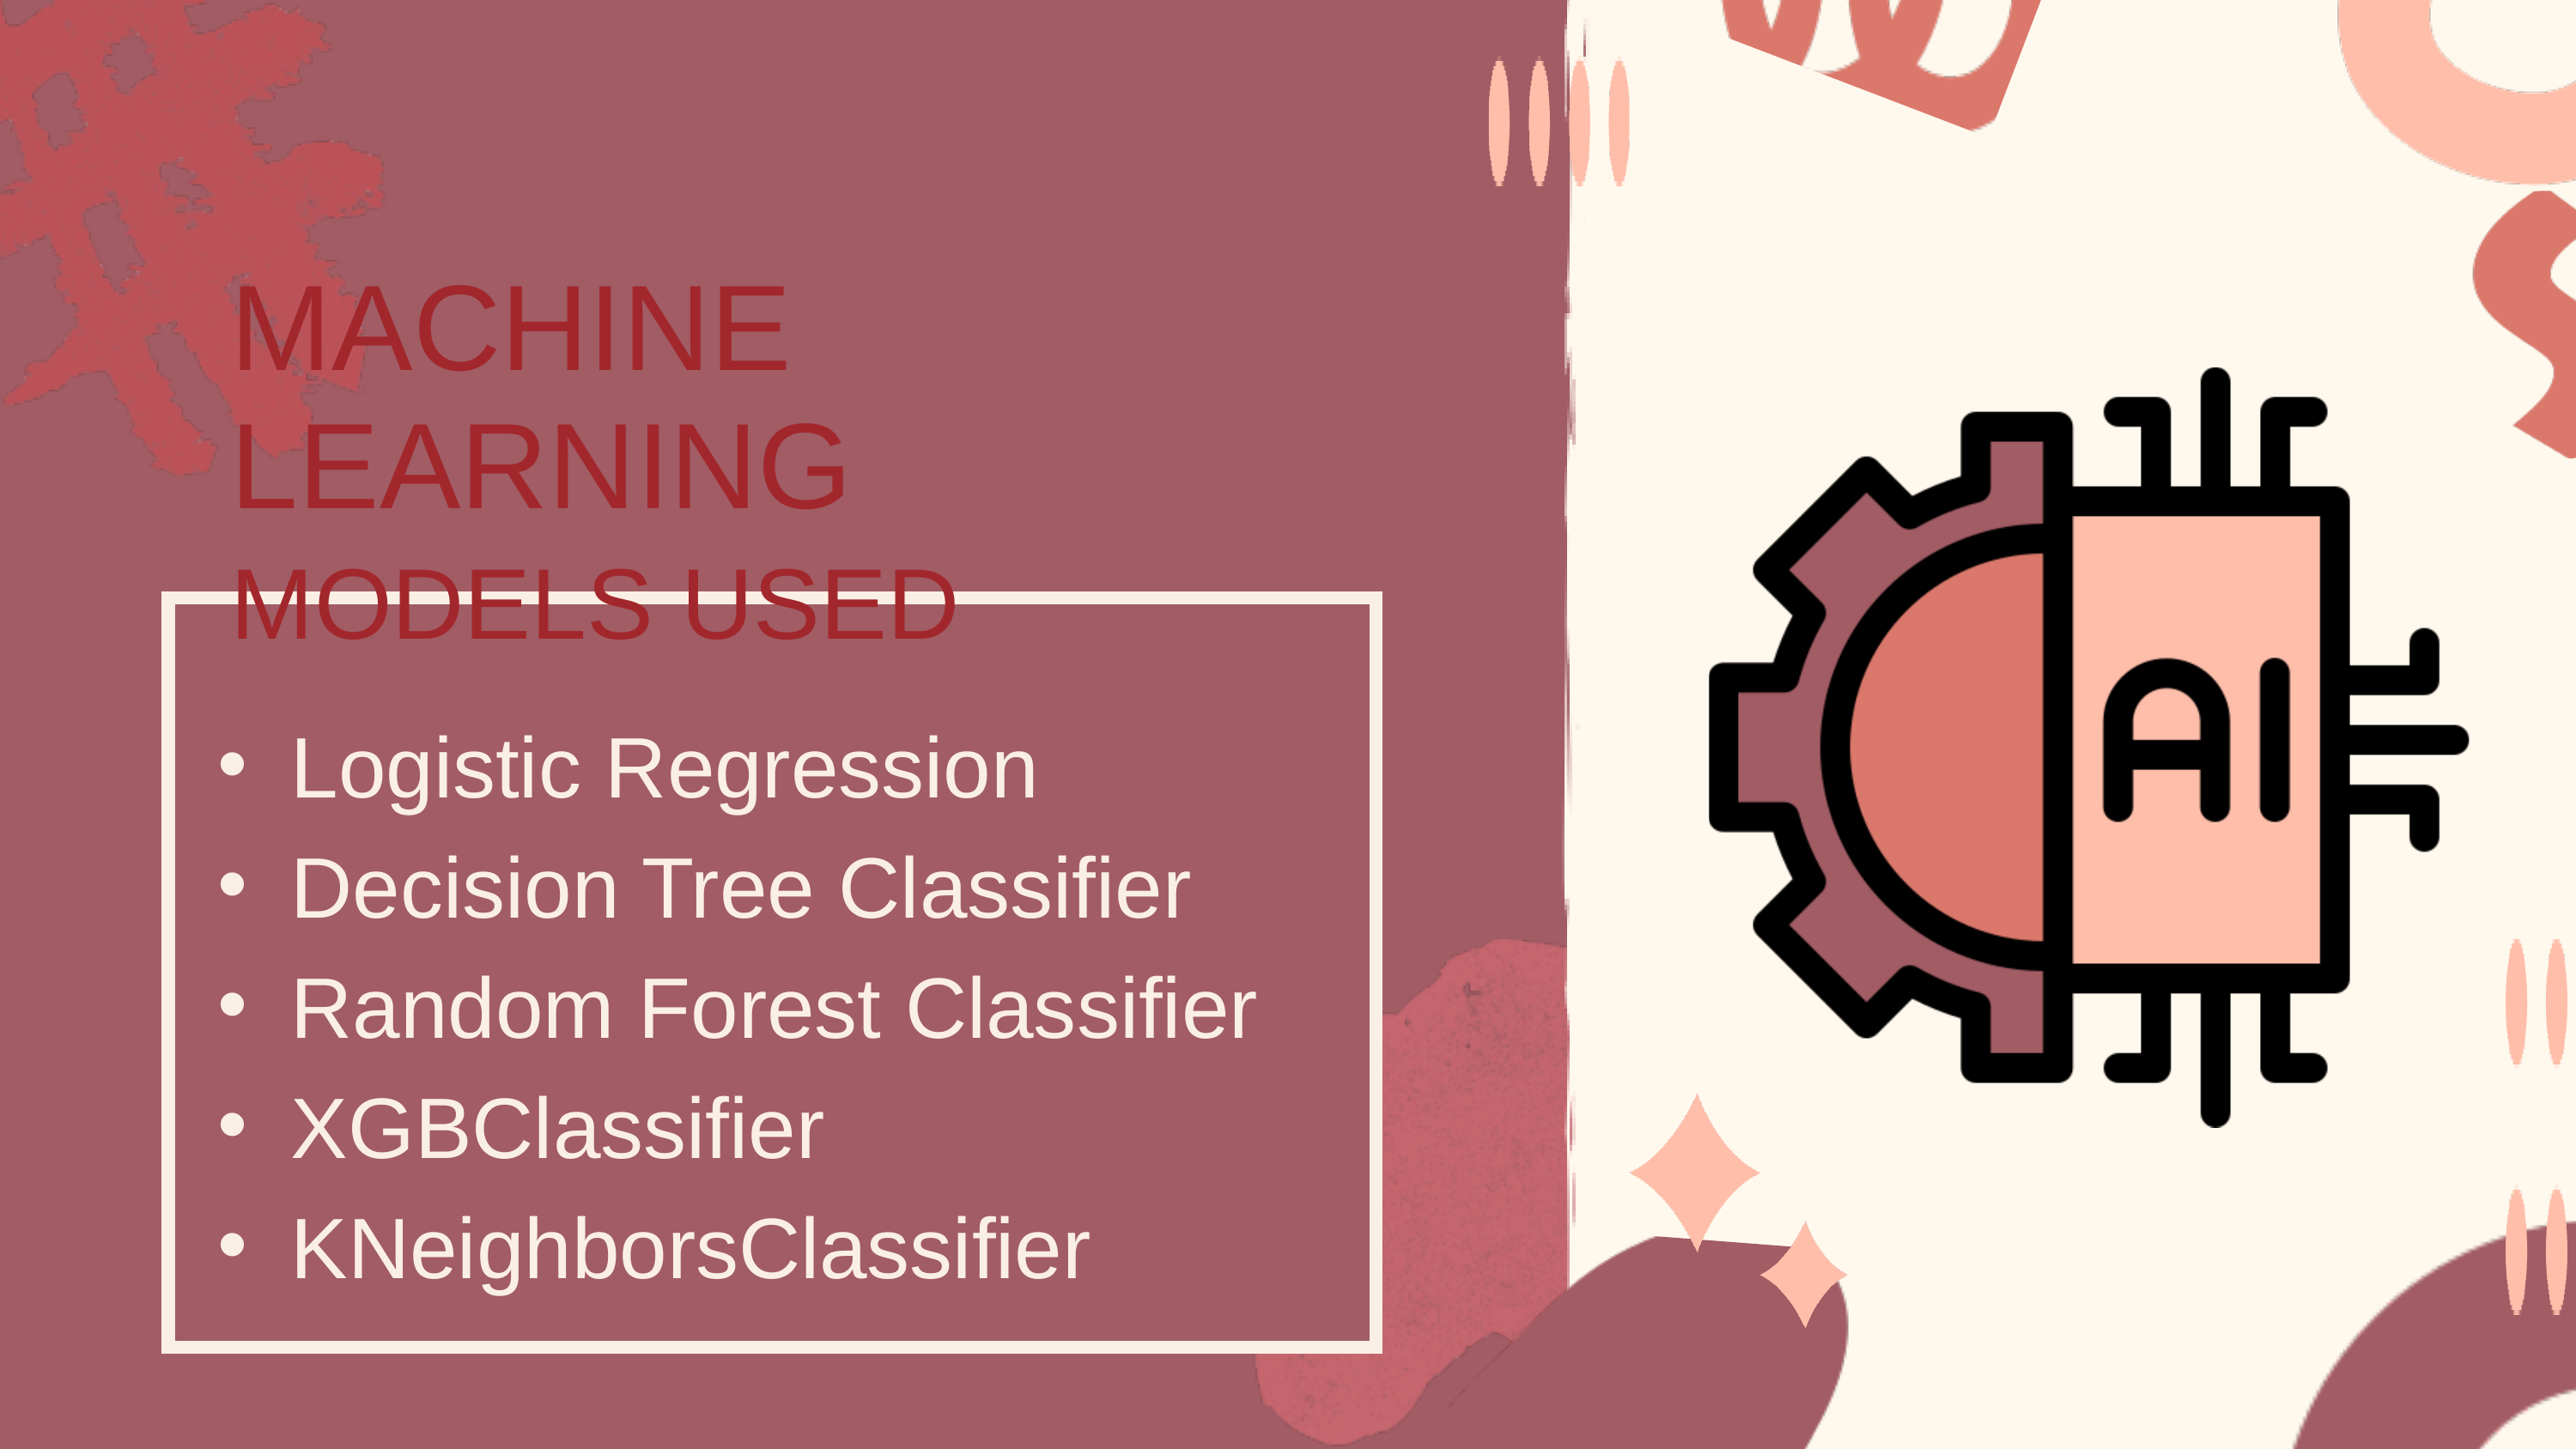

MACHINE LEARNING

MODELS USED

Logistic Regression
Decision Tree Classifier
Random Forest Classifier
XGBClassifier
KNeighborsClassifier